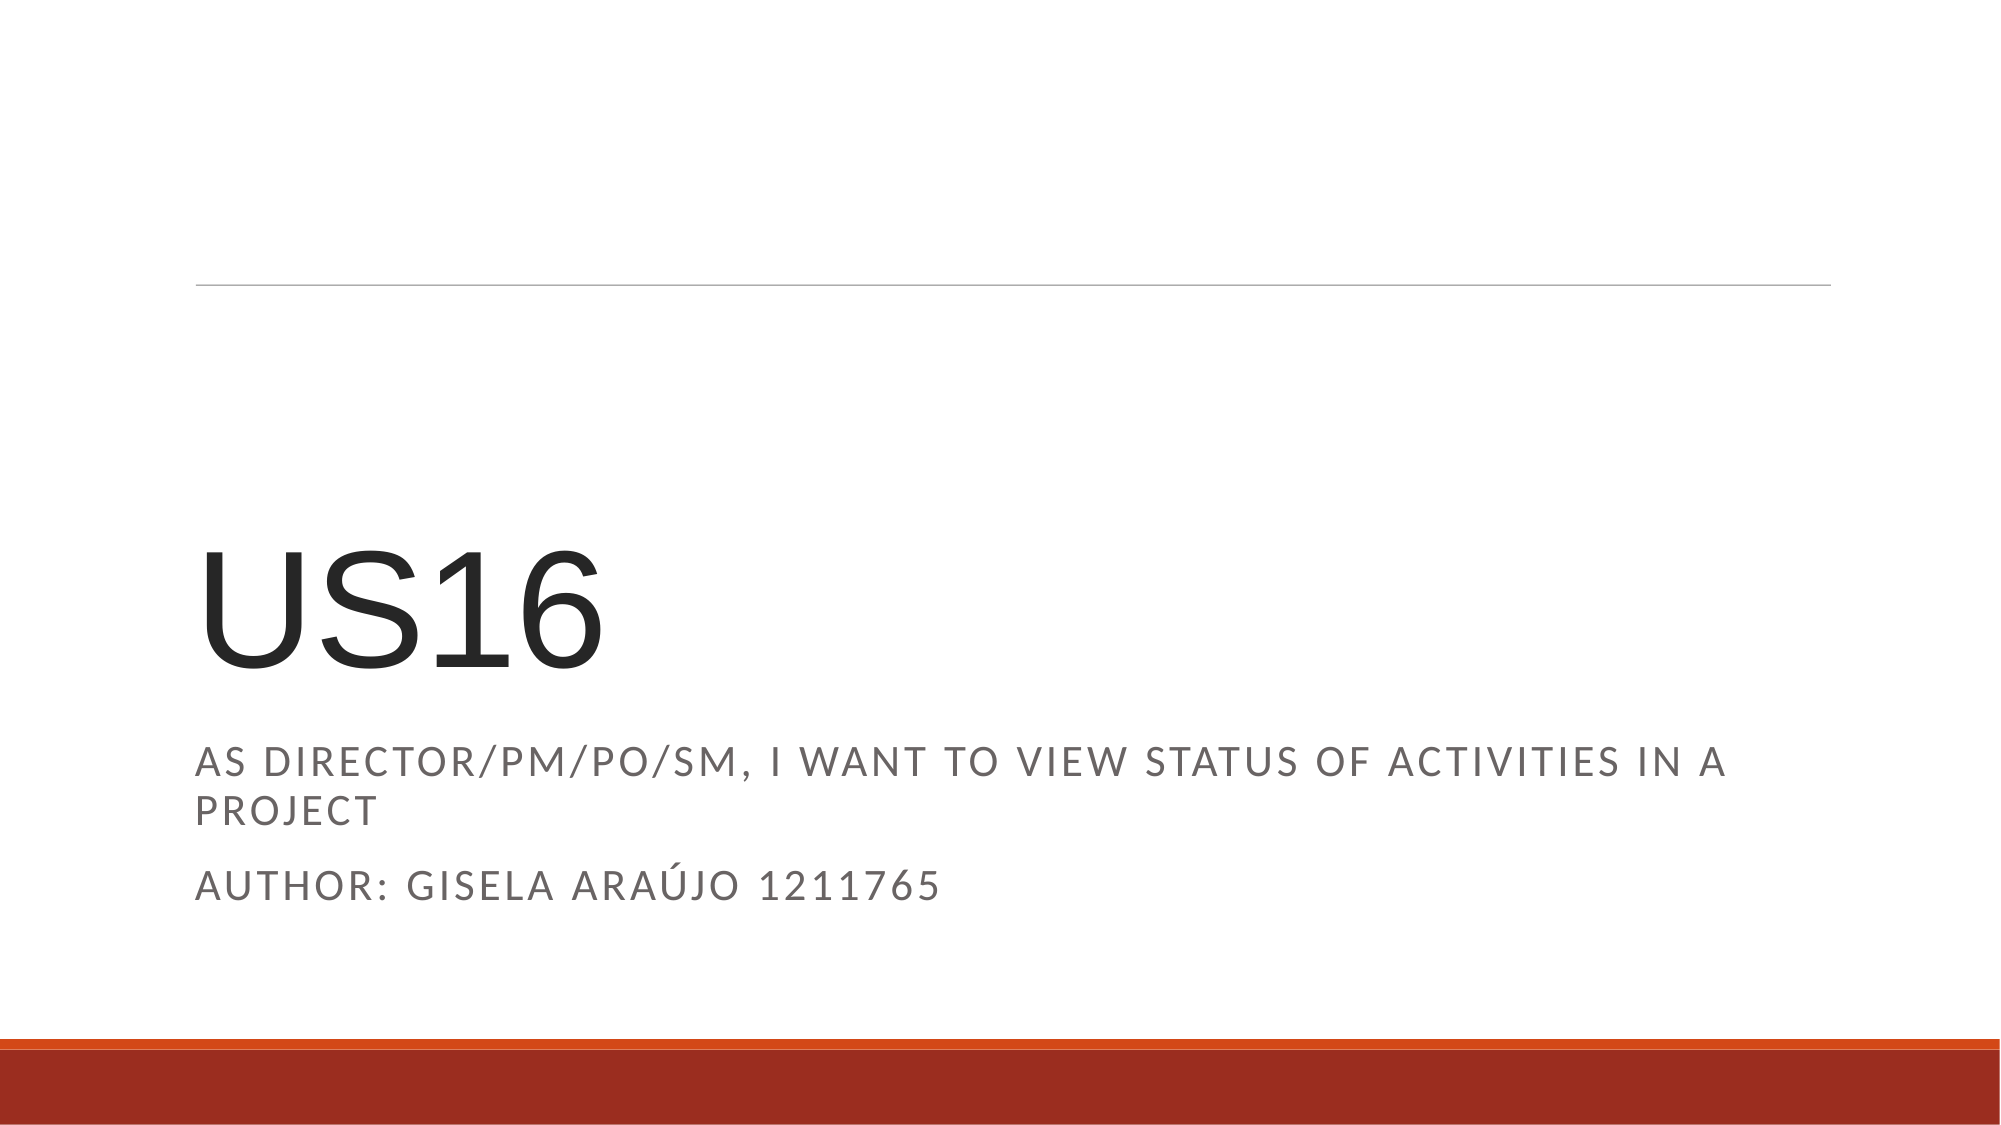

US16
As Director/PM/PO/SM, I want to view status of activities in a project
Author: Gisela araújo 1211765